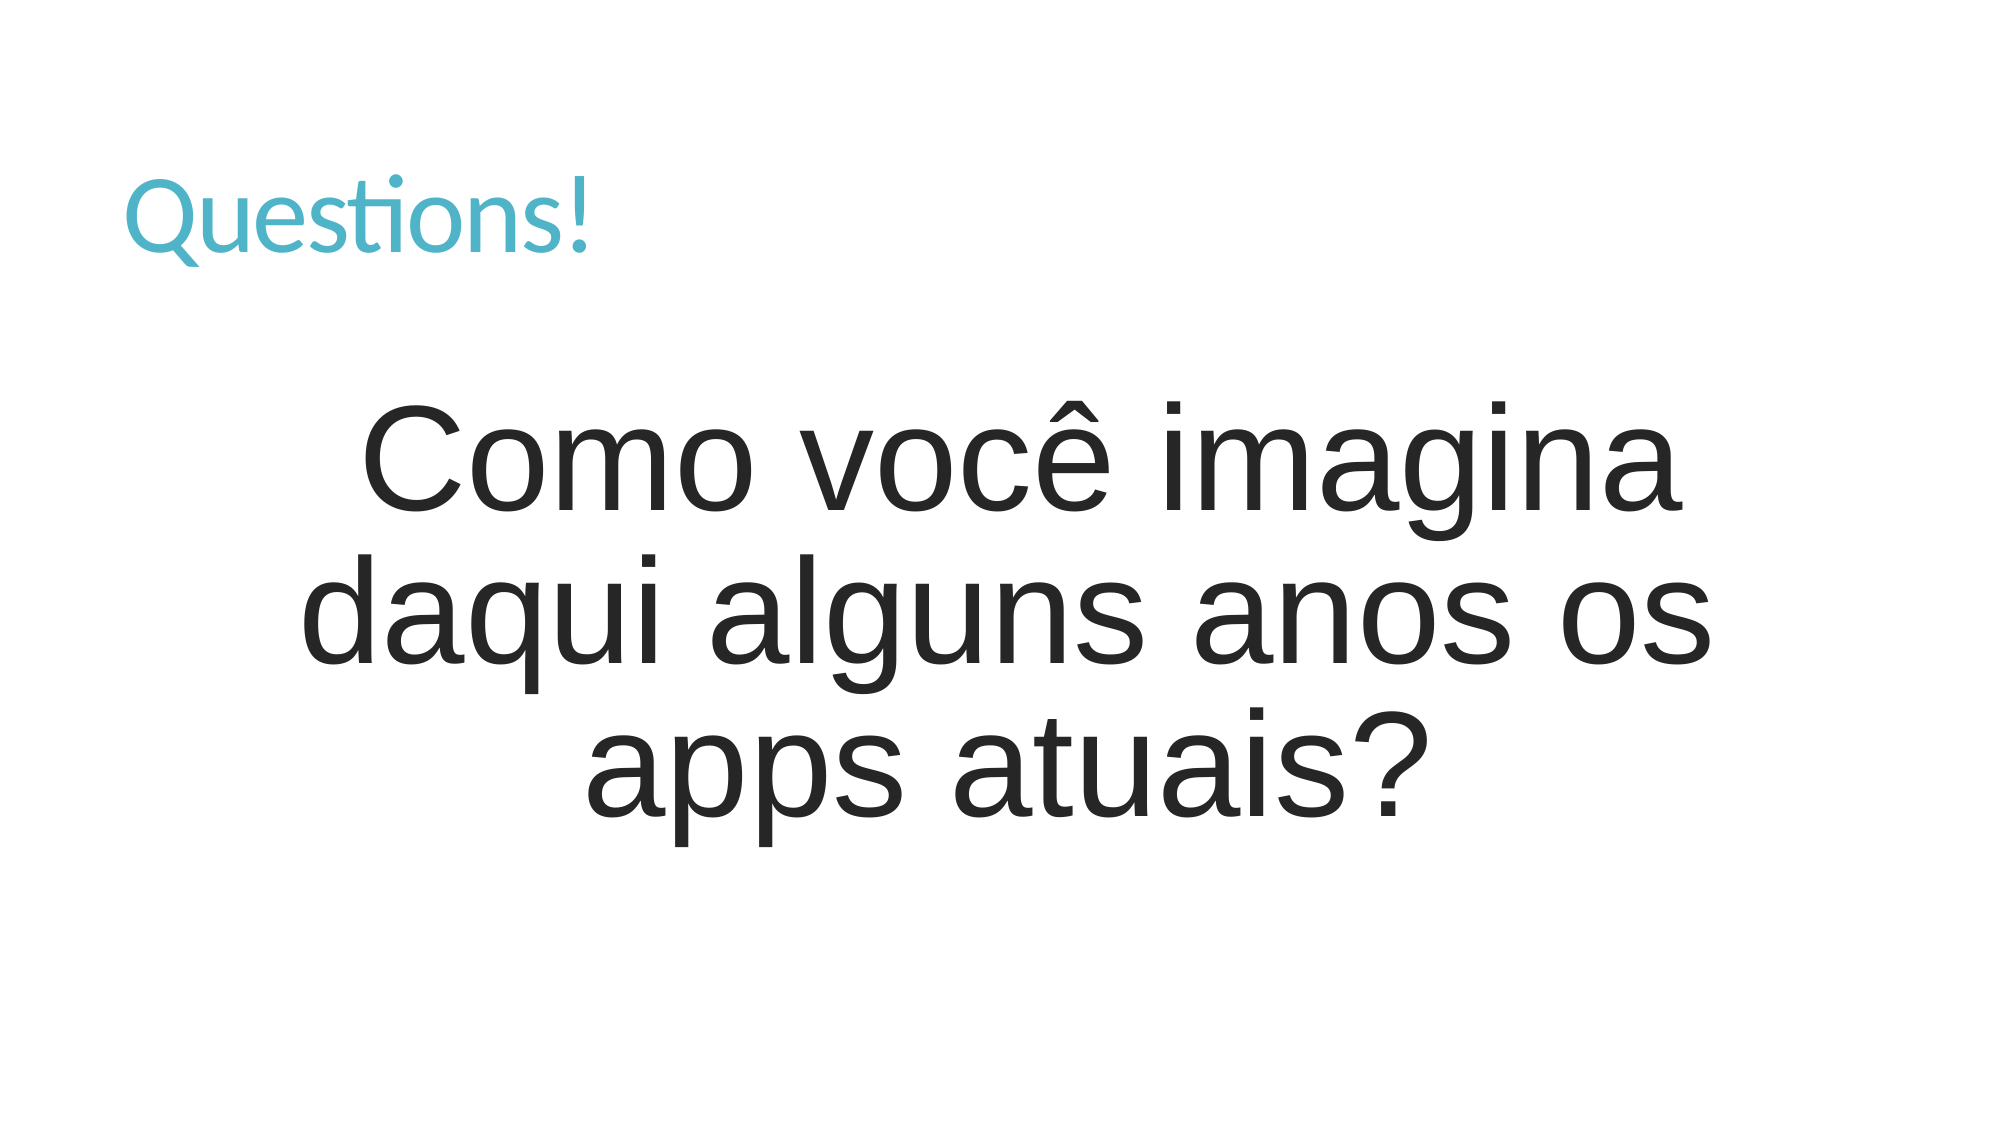

# Questions!
Como você imagina daqui alguns anos os apps atuais?